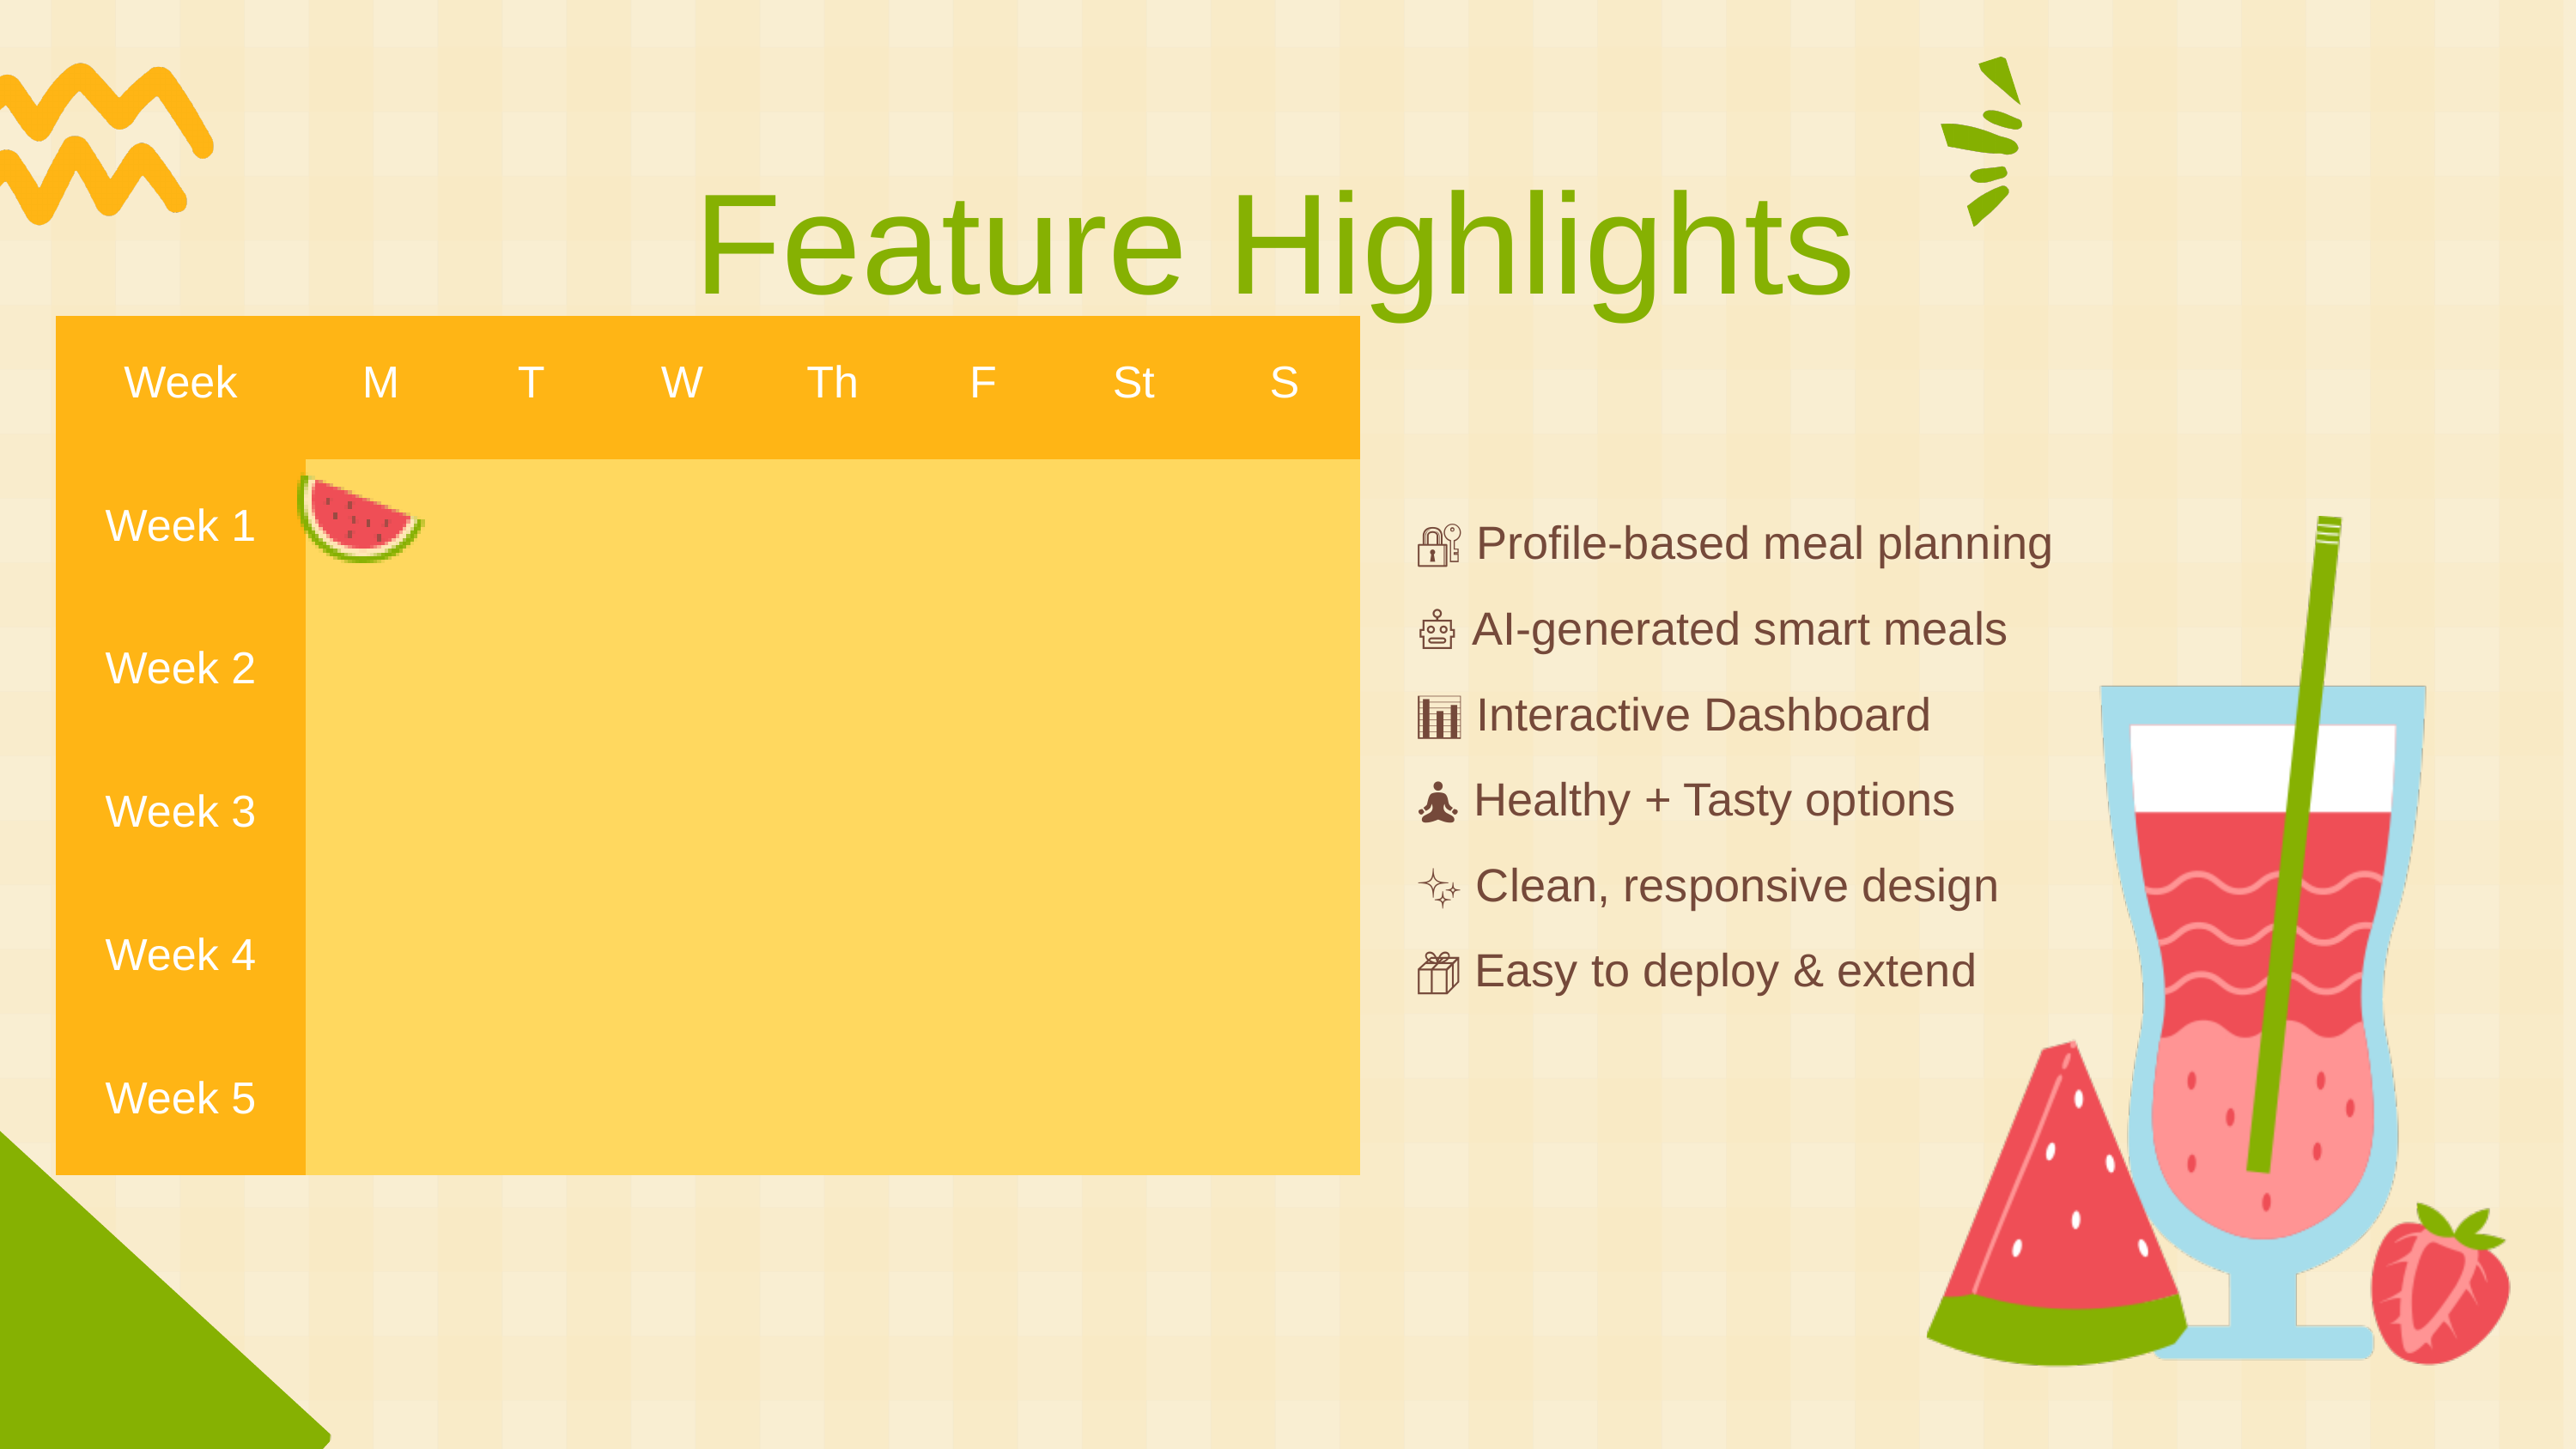

Feature Highlights
| Week | M | T | W | Th | F | St | S |
| --- | --- | --- | --- | --- | --- | --- | --- |
| Week 1 |  |  |  |  |  |  |  |
| Week 2 |  |  |  |  |  |  |  |
| Week 3 |  |  |  |  |  |  |  |
| Week 4 |  |  |  |  |  |  |  |
| Week 5 |  |  |  |  |  |  |  |

🔐 Profile-based meal planning

🤖 AI-generated smart meals

📊 Interactive Dashboard

🧘 Healthy + Tasty options

✨ Clean, responsive design

📦 Easy to deploy & extend